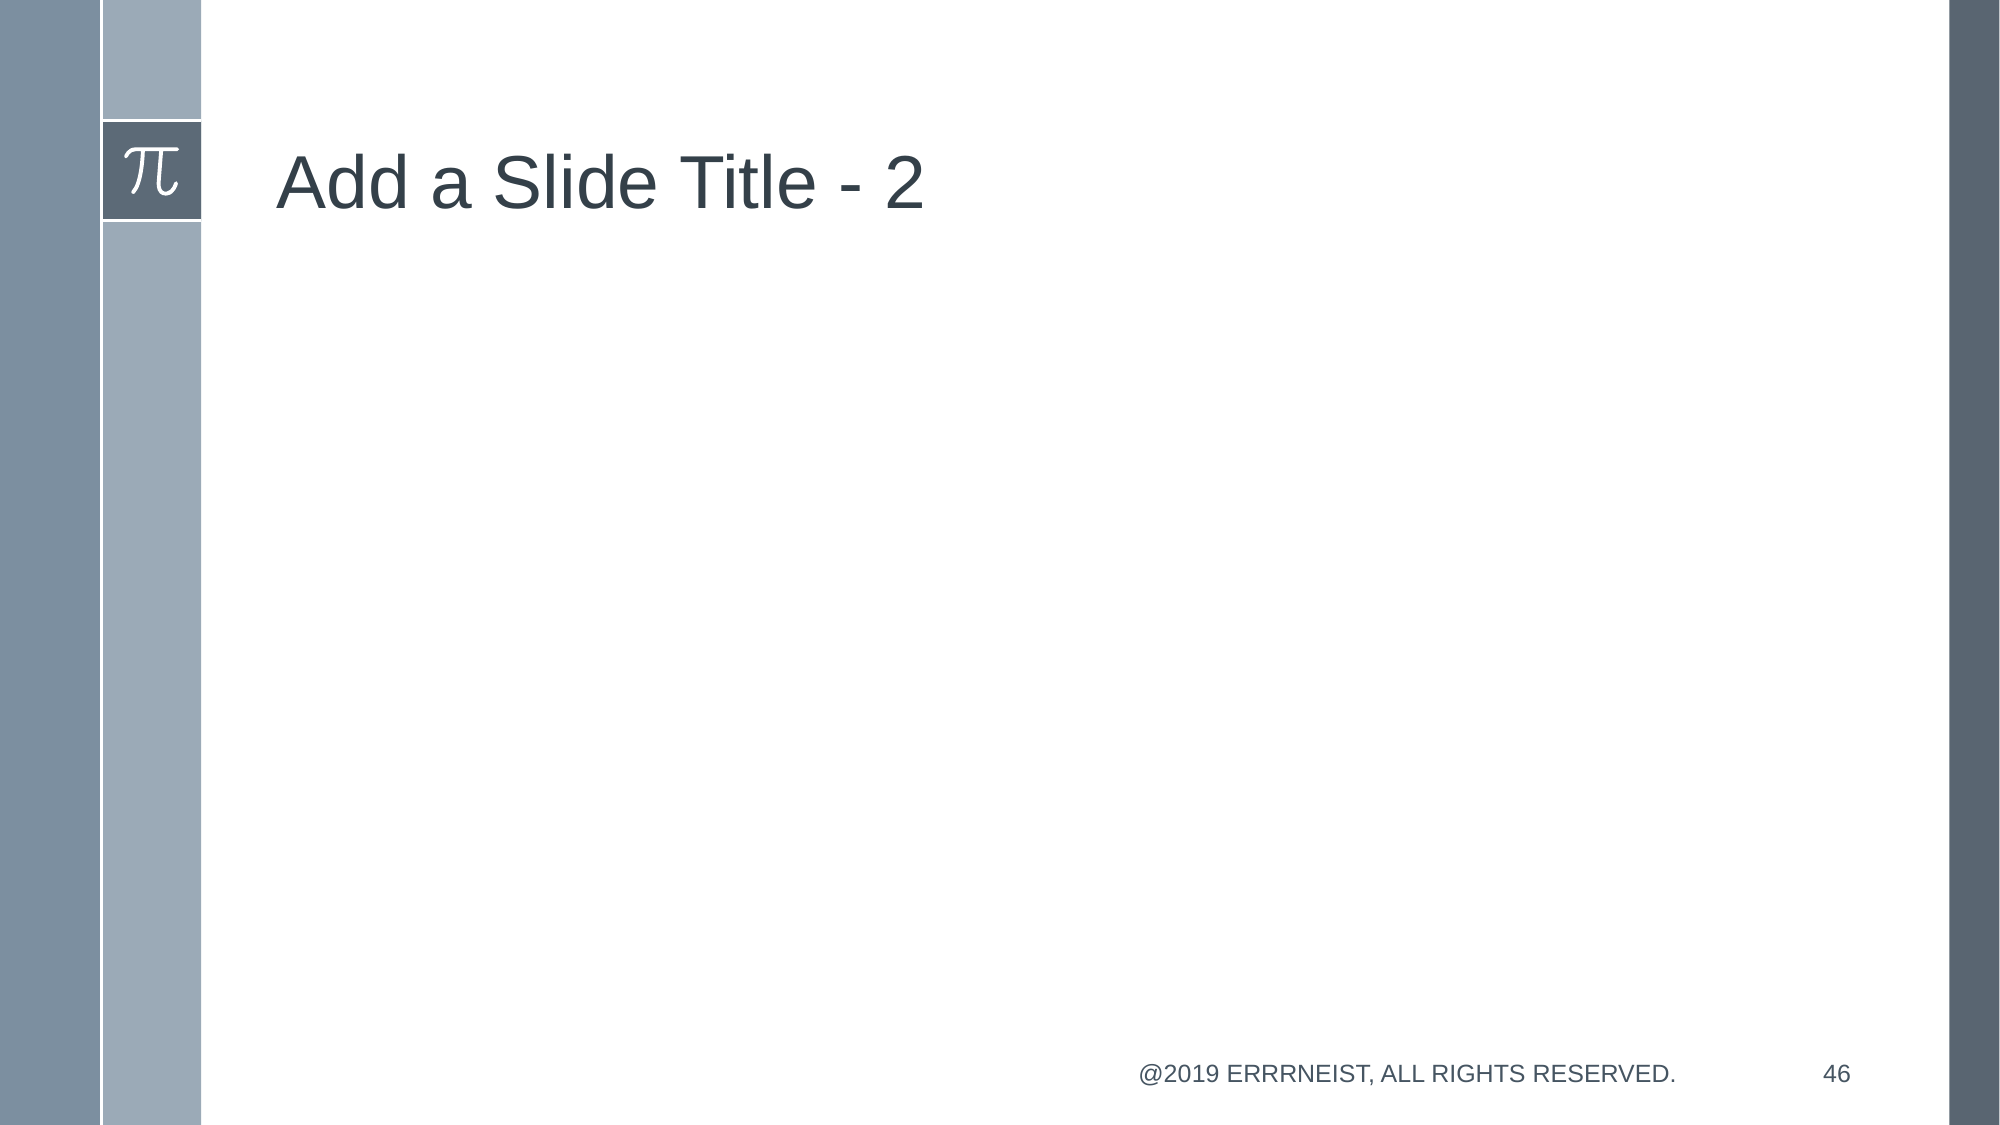

# Add a Slide Title - 2

@2019 errrneist, All rights reserved.
46